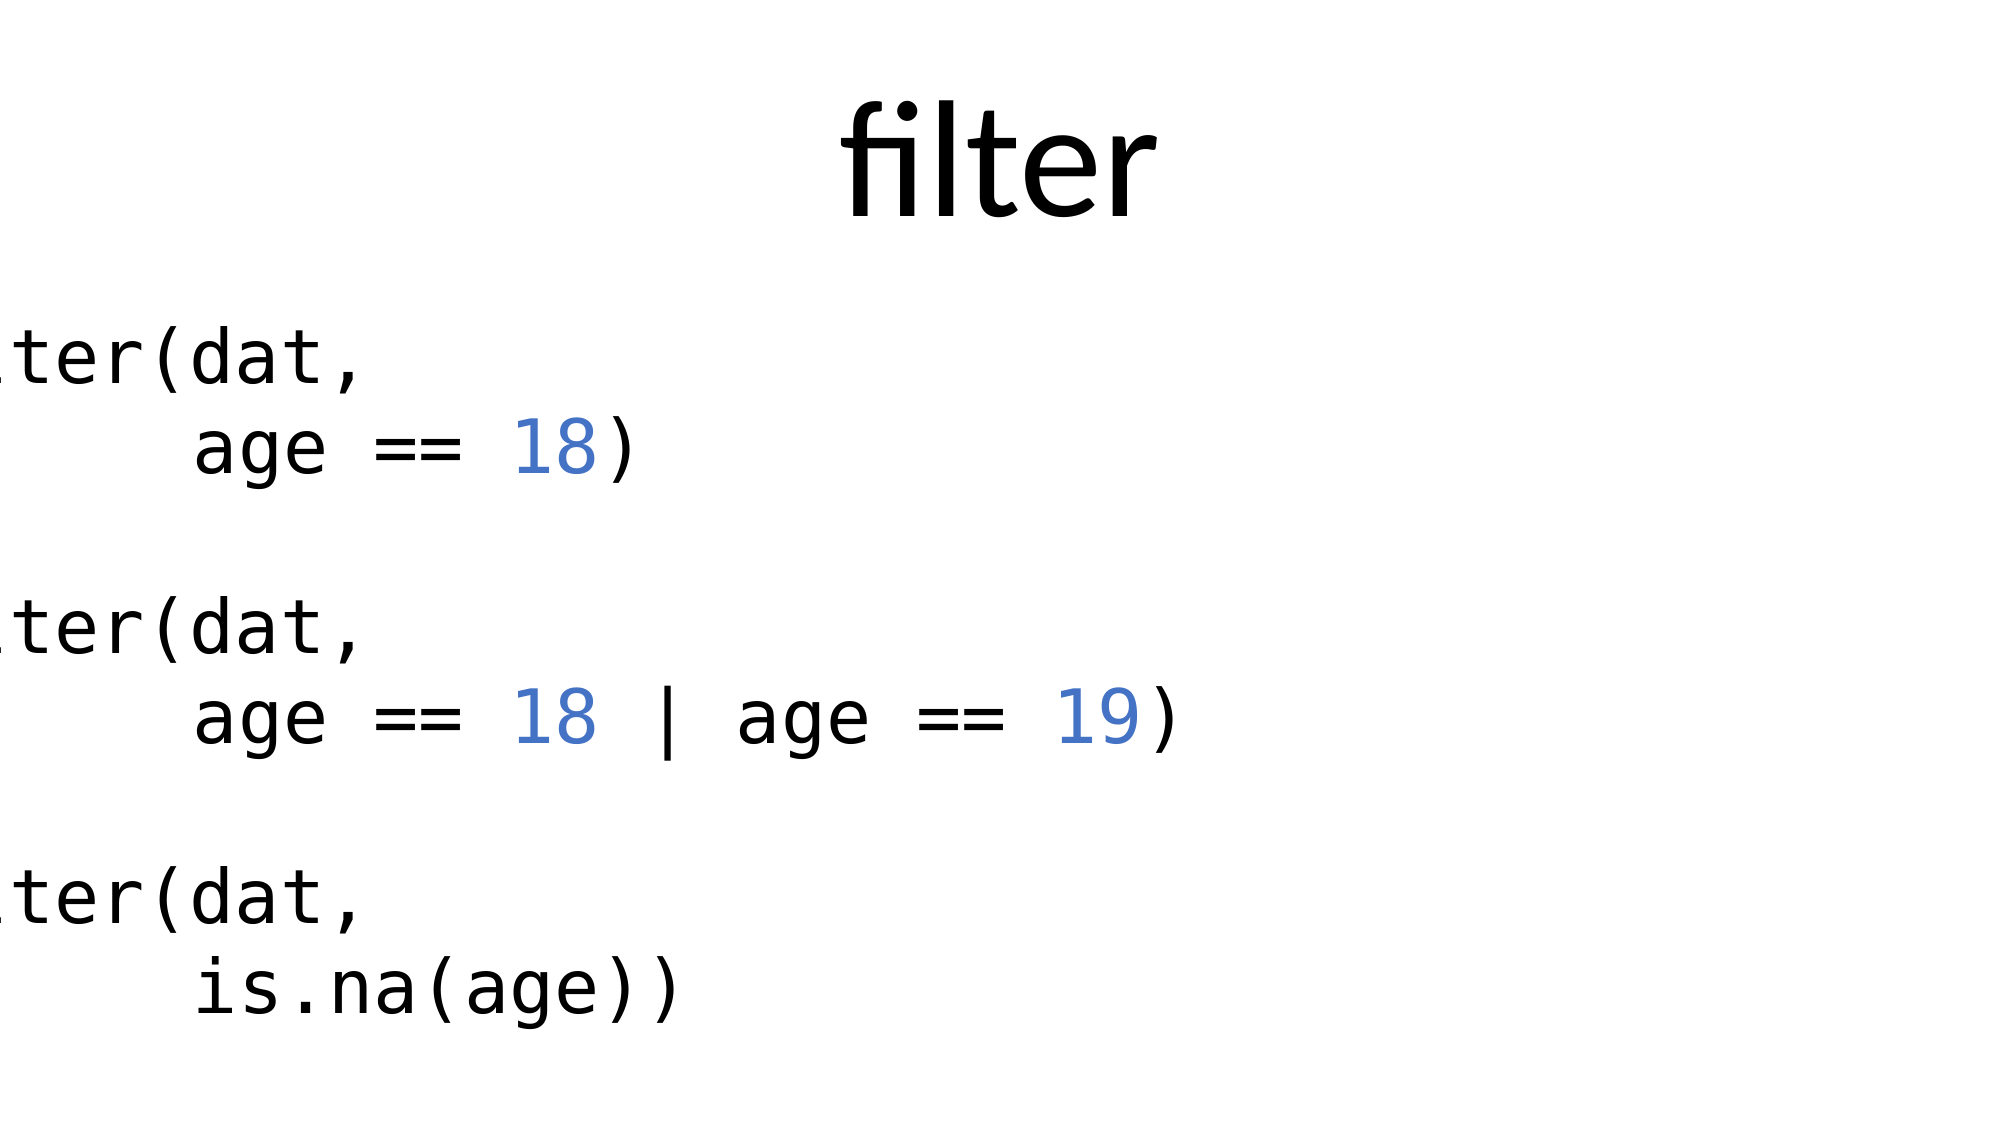

filter
filter(dat,
	age == 18)

filter(dat,
	age == 18 | age == 19)

filter(dat,
	is.na(age))